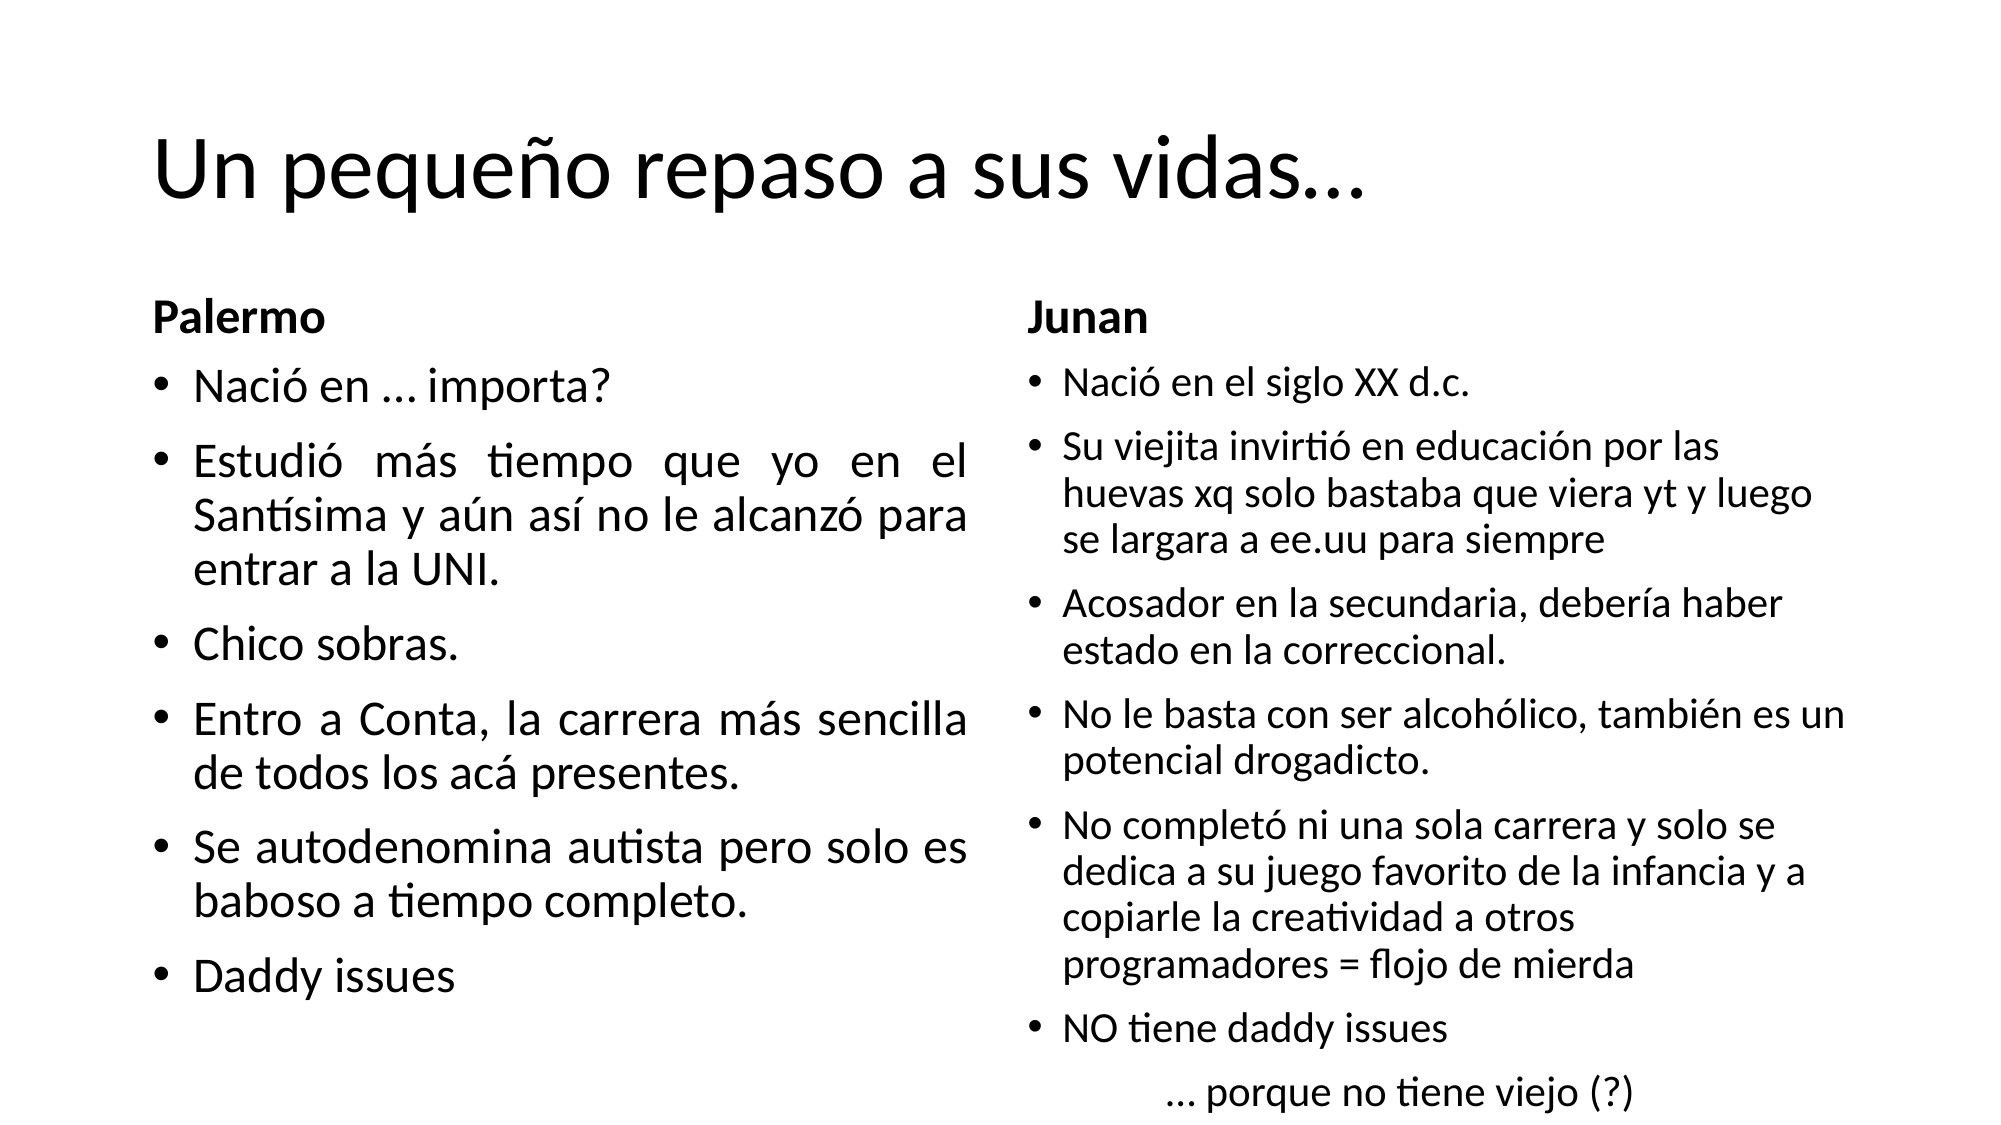

# Un pequeño repaso a sus vidas…
Palermo
Junan
Nació en … importa?
Estudió más tiempo que yo en el Santísima y aún así no le alcanzó para entrar a la UNI.
Chico sobras.
Entro a Conta, la carrera más sencilla de todos los acá presentes.
Se autodenomina autista pero solo es baboso a tiempo completo.
Daddy issues
Nació en el siglo XX d.c.
Su viejita invirtió en educación por las huevas xq solo bastaba que viera yt y luego se largara a ee.uu para siempre
Acosador en la secundaria, debería haber estado en la correccional.
No le basta con ser alcohólico, también es un potencial drogadicto.
No completó ni una sola carrera y solo se dedica a su juego favorito de la infancia y a copiarle la creatividad a otros programadores = flojo de mierda
NO tiene daddy issues
		 … porque no tiene viejo (?)